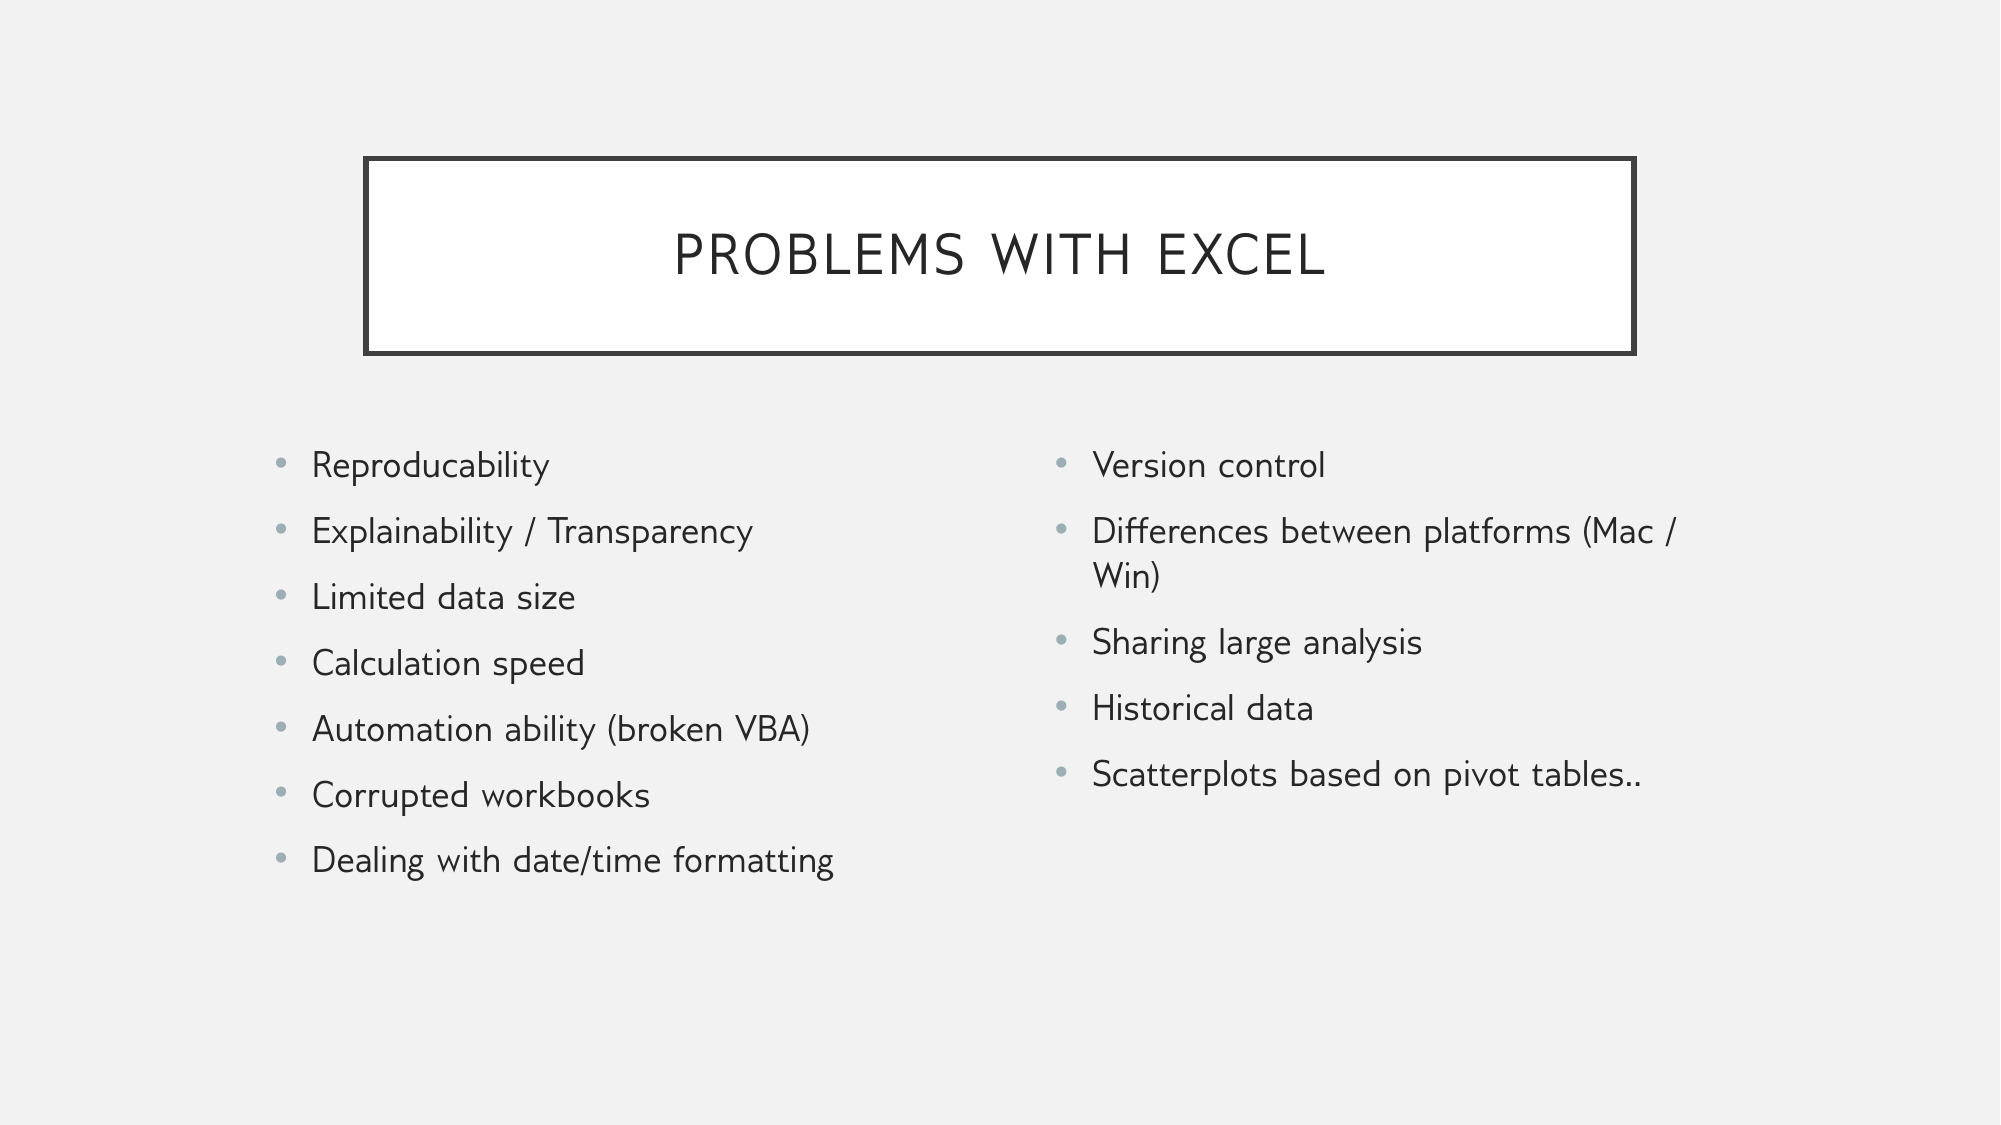

# Problems with Excel
Reproducability
Explainability / Transparency
Limited data size
Calculation speed
Automation ability (broken VBA)
Corrupted workbooks
Dealing with date/time formatting

Version control
Differences between platforms (Mac / Win)
Sharing large analysis
Historical data
Scatterplots based on pivot tables..